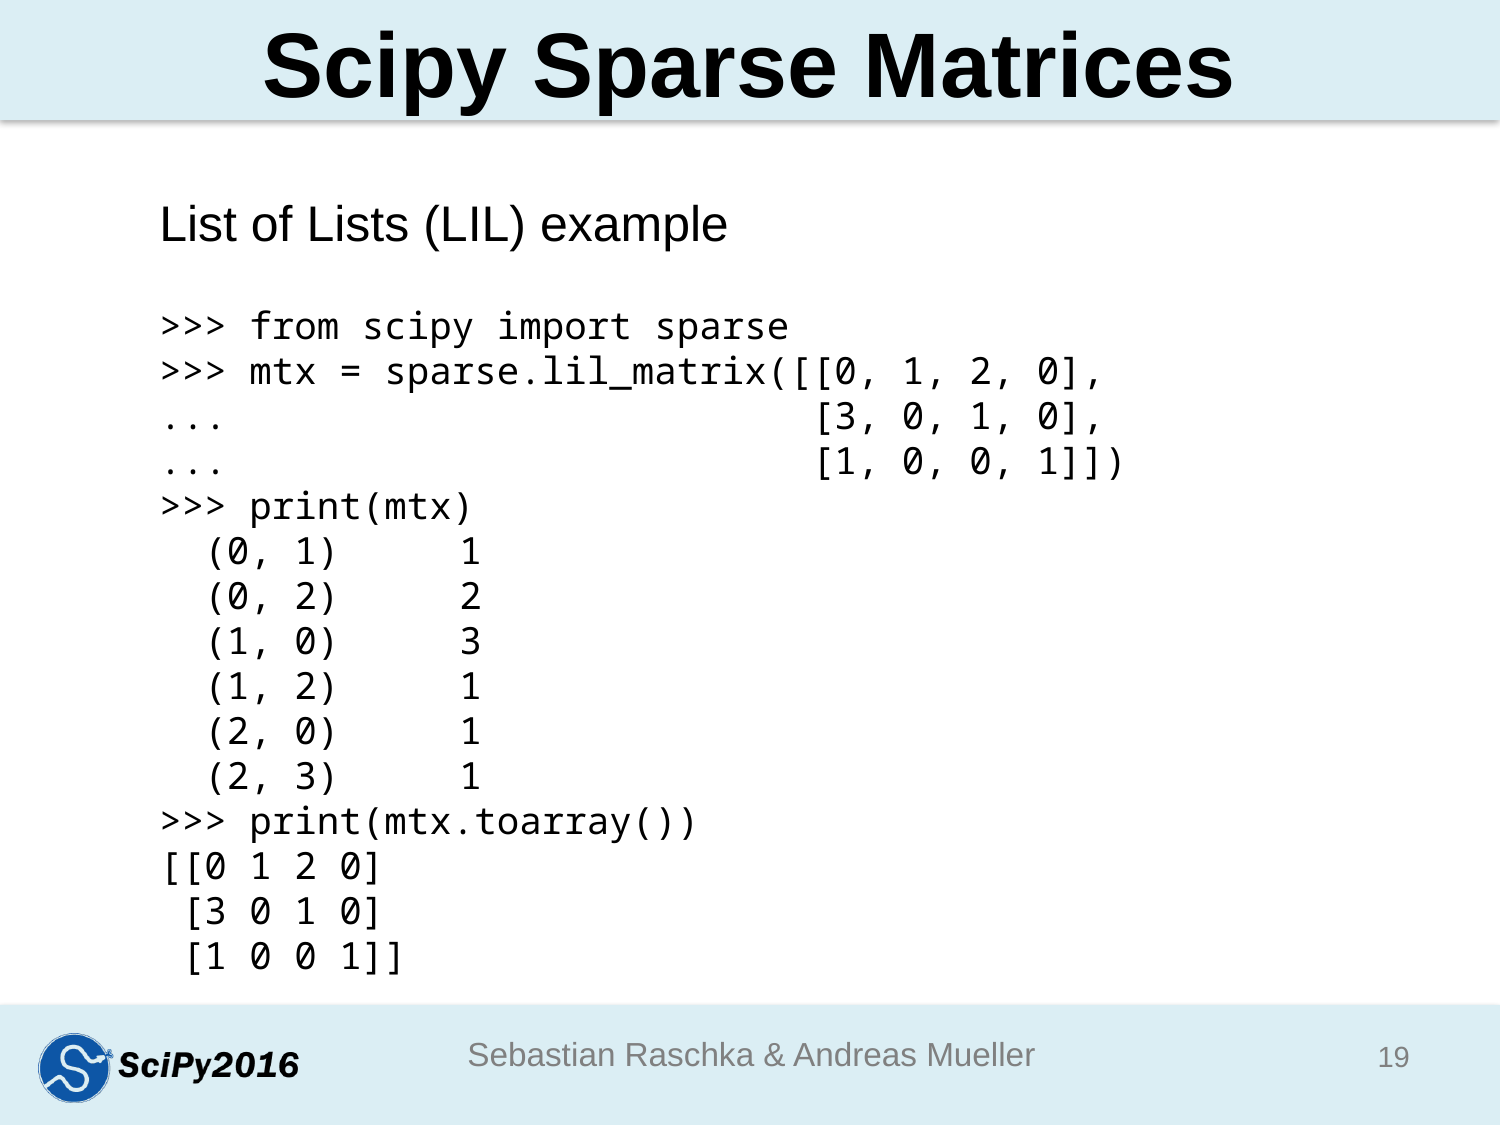

# Scipy Sparse Matrices
List of Lists (LIL) example
>>> from scipy import sparse
>>> mtx = sparse.lil_matrix([[0, 1, 2, 0],
...                          [3, 0, 1, 0],
...                          [1, 0, 0, 1]])
>>> print(mtx)
  (0, 1)	1
  (0, 2)	2
  (1, 0)	3
  (1, 2)	1
  (2, 0)	1
  (2, 3)	1
>>> print(mtx.toarray())
[[0 1 2 0]
 [3 0 1 0]
 [1 0 0 1]]
19